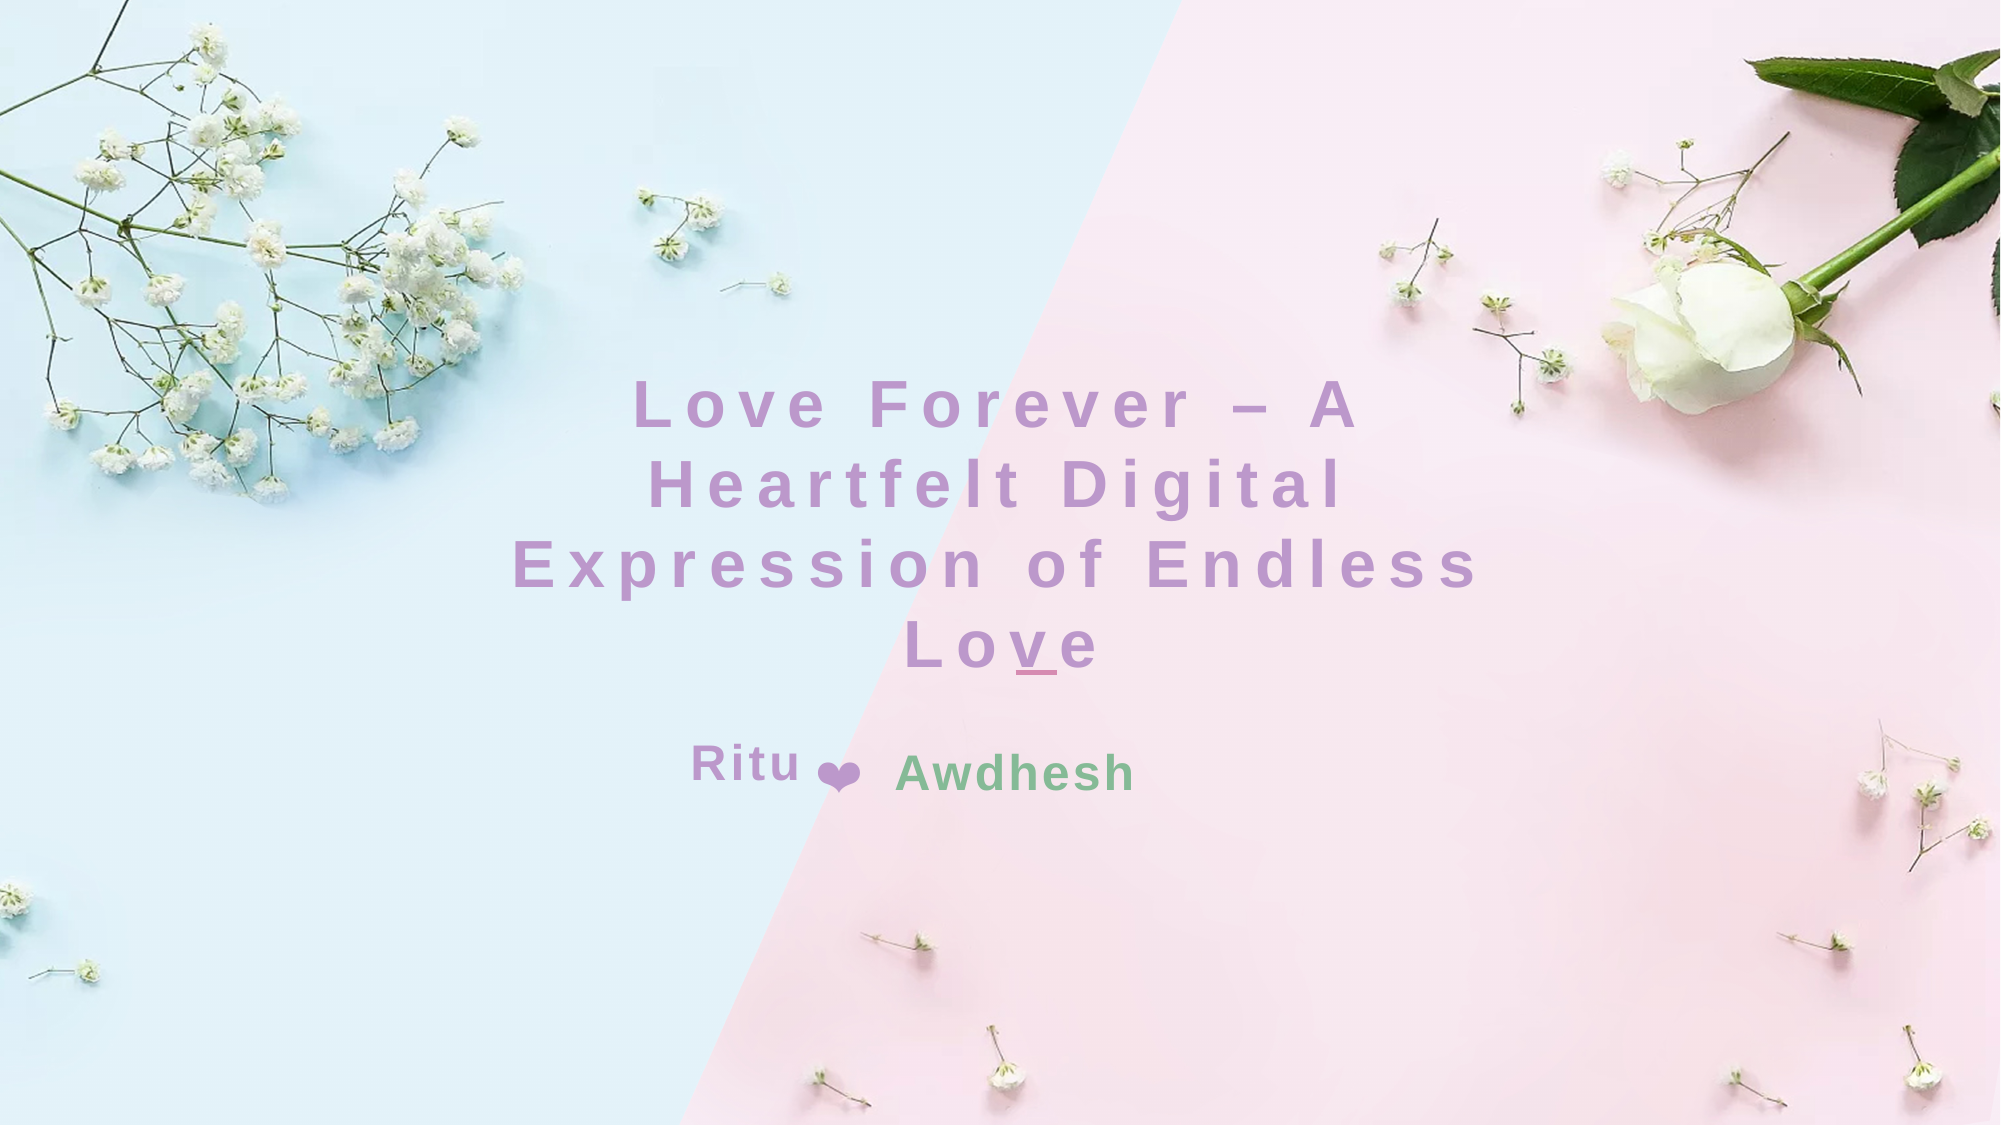

# Love Forever – A Heartfelt Digital Expression of Endless Love
Awdhesh
Ritu️
❤️️